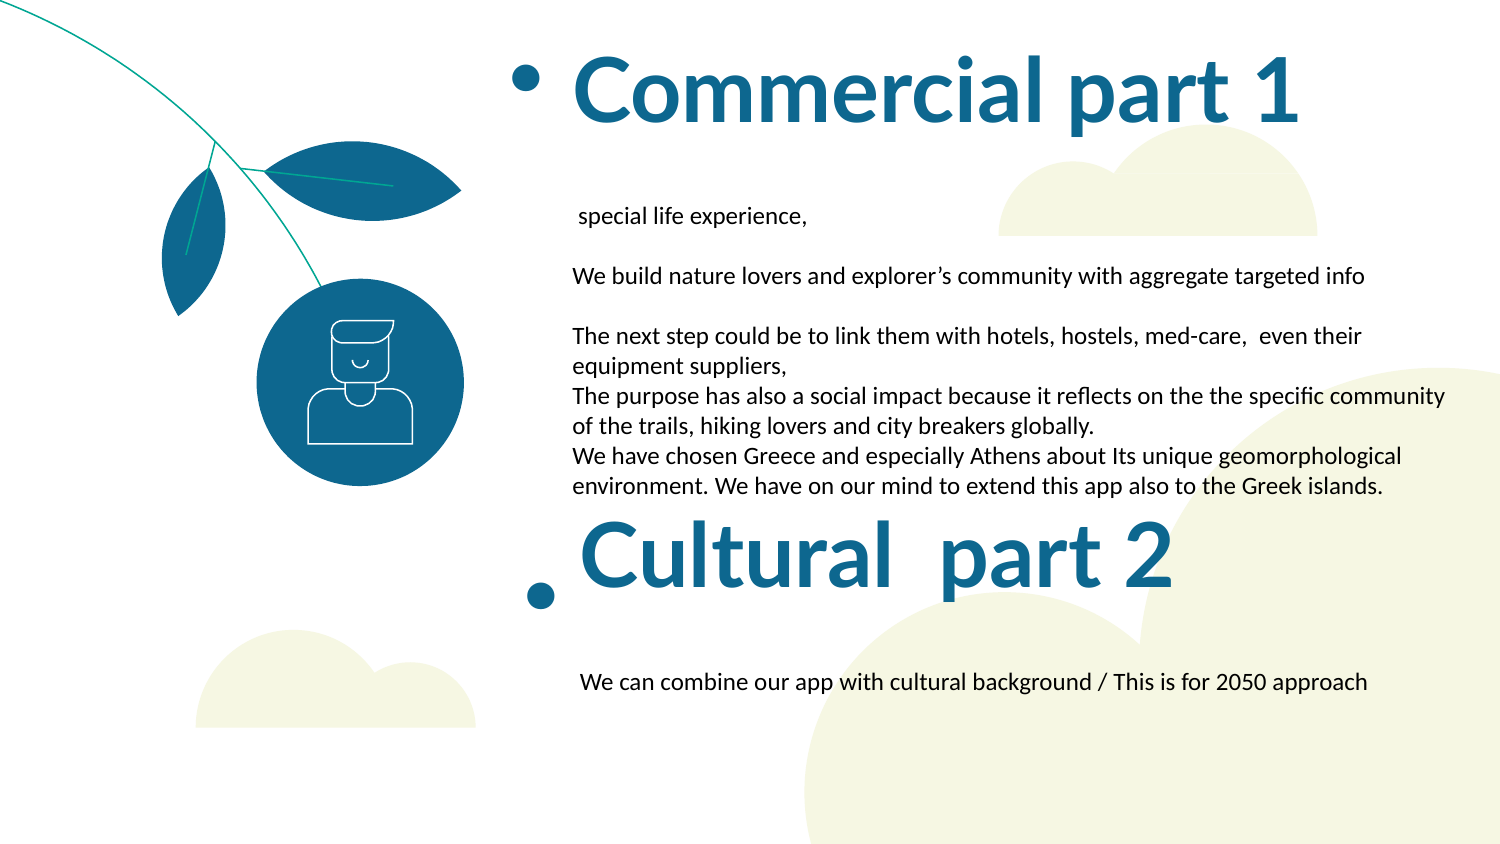

.

# Commercial part 1

 special life experience,

We build nature lovers and explorer’s community with aggregate targeted info

The next step could be to link them with hotels, hostels, med-care,  even their equipment suppliers,
The purpose has also a social impact because it reflects on the the specific community of the trails, hiking lovers and city breakers globally.
We have chosen Greece and especially Athens about Its unique geomorphological environment. We have on our mind to extend this app also to the Greek islands.

.
Cultural  part 2

We can combine our app with cultural background / This is for 2050 approach